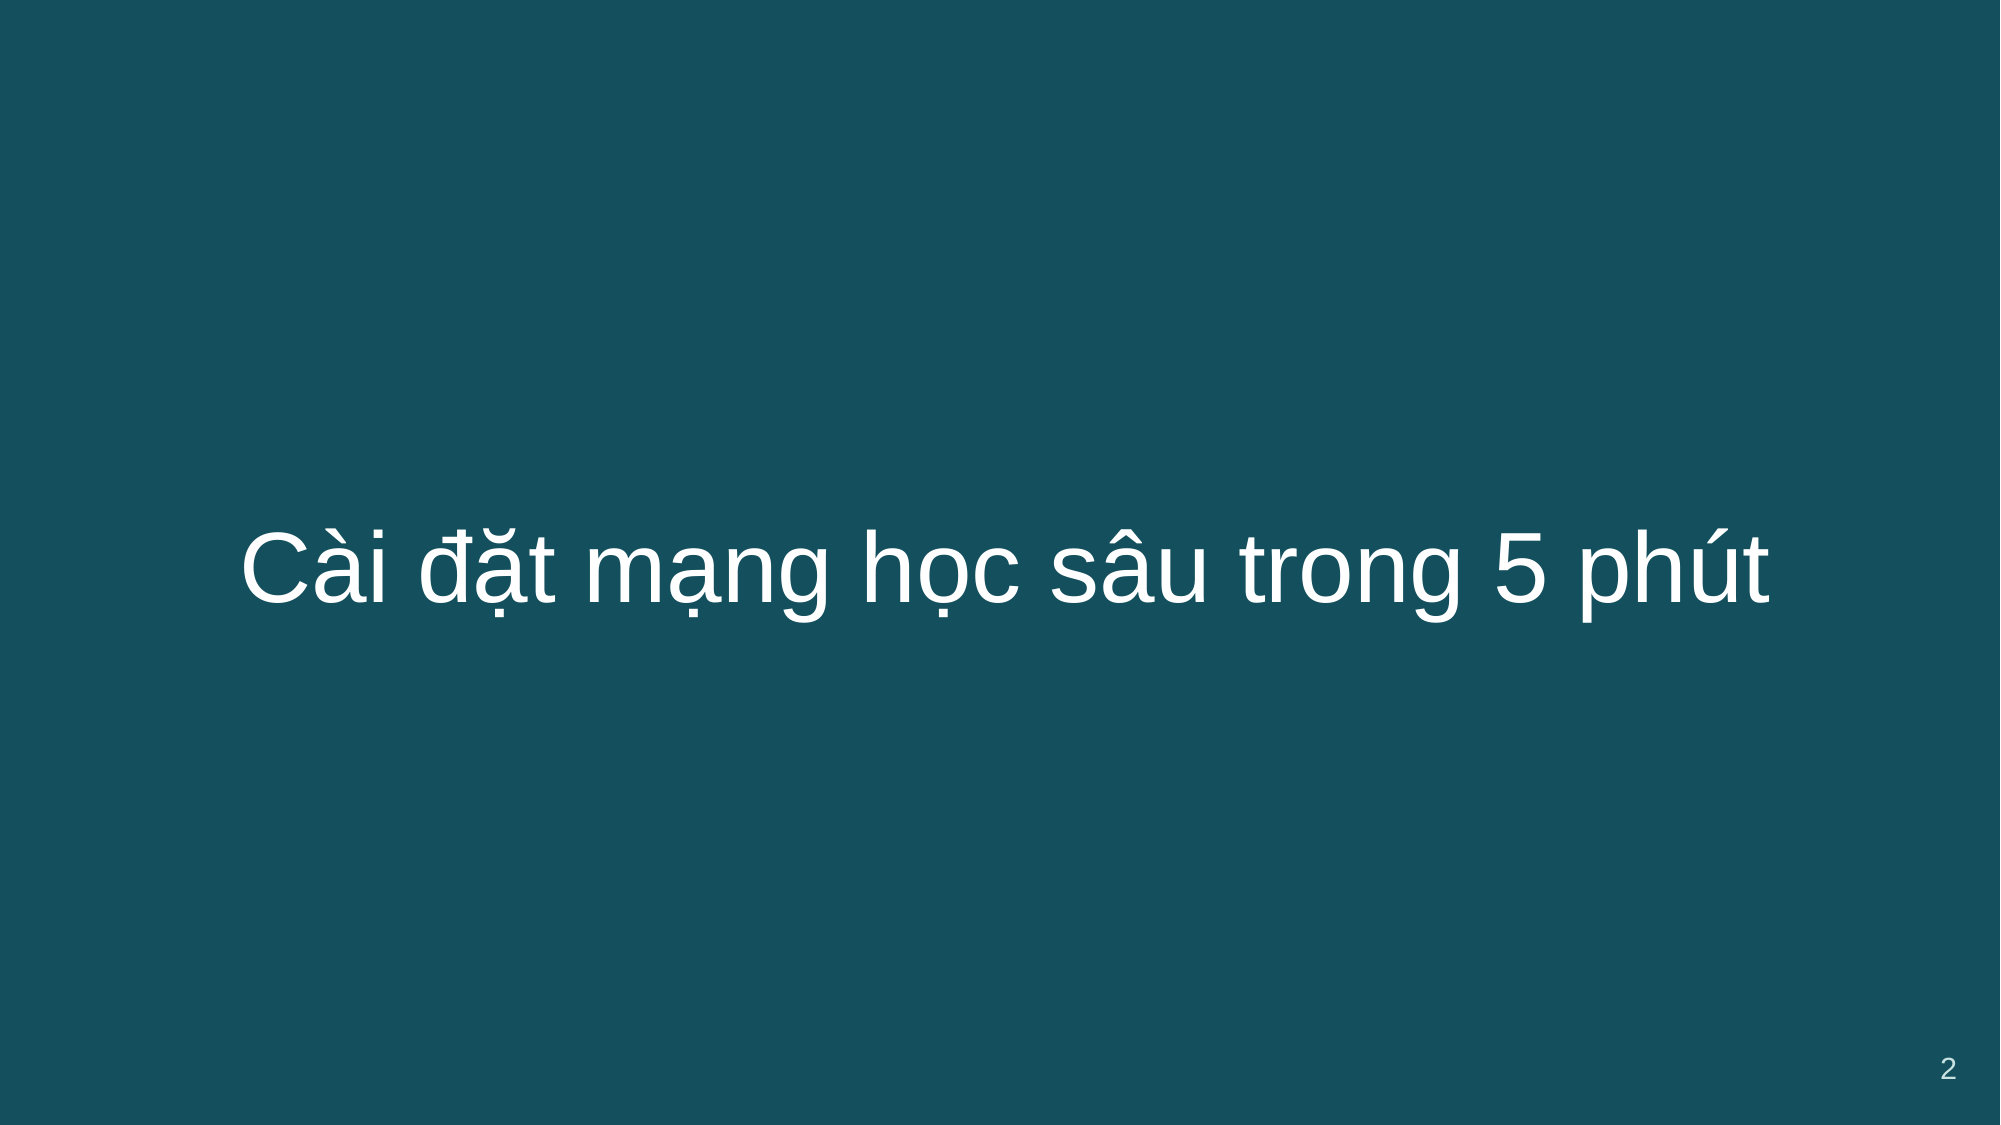

# Cài đặt mạng học sâu trong 5 phút
2